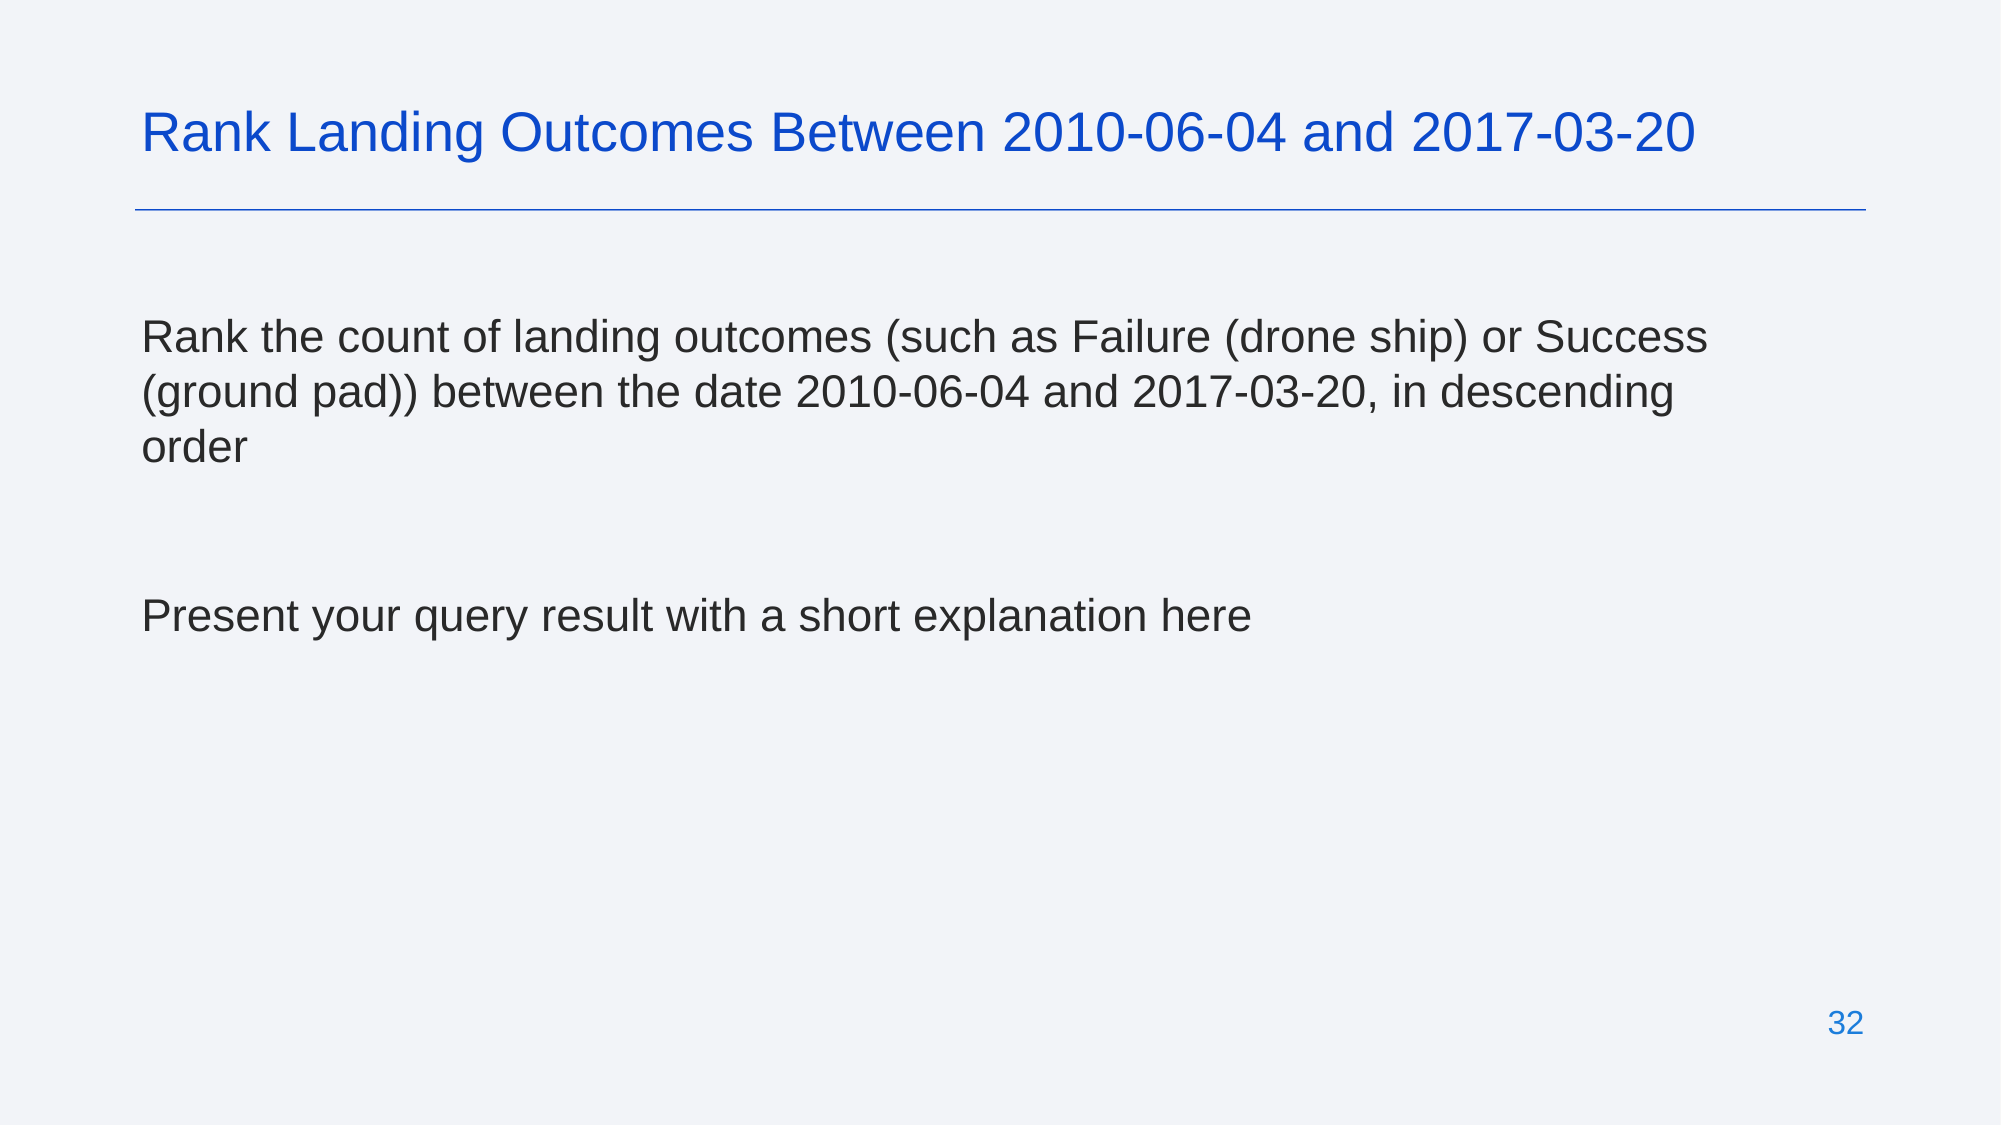

Rank Landing Outcomes Between 2010-06-04 and 2017-03-20
Rank the count of landing outcomes (such as Failure (drone ship) or Success (ground pad)) between the date 2010-06-04 and 2017-03-20, in descending order

Present your query result with a short explanation here
32